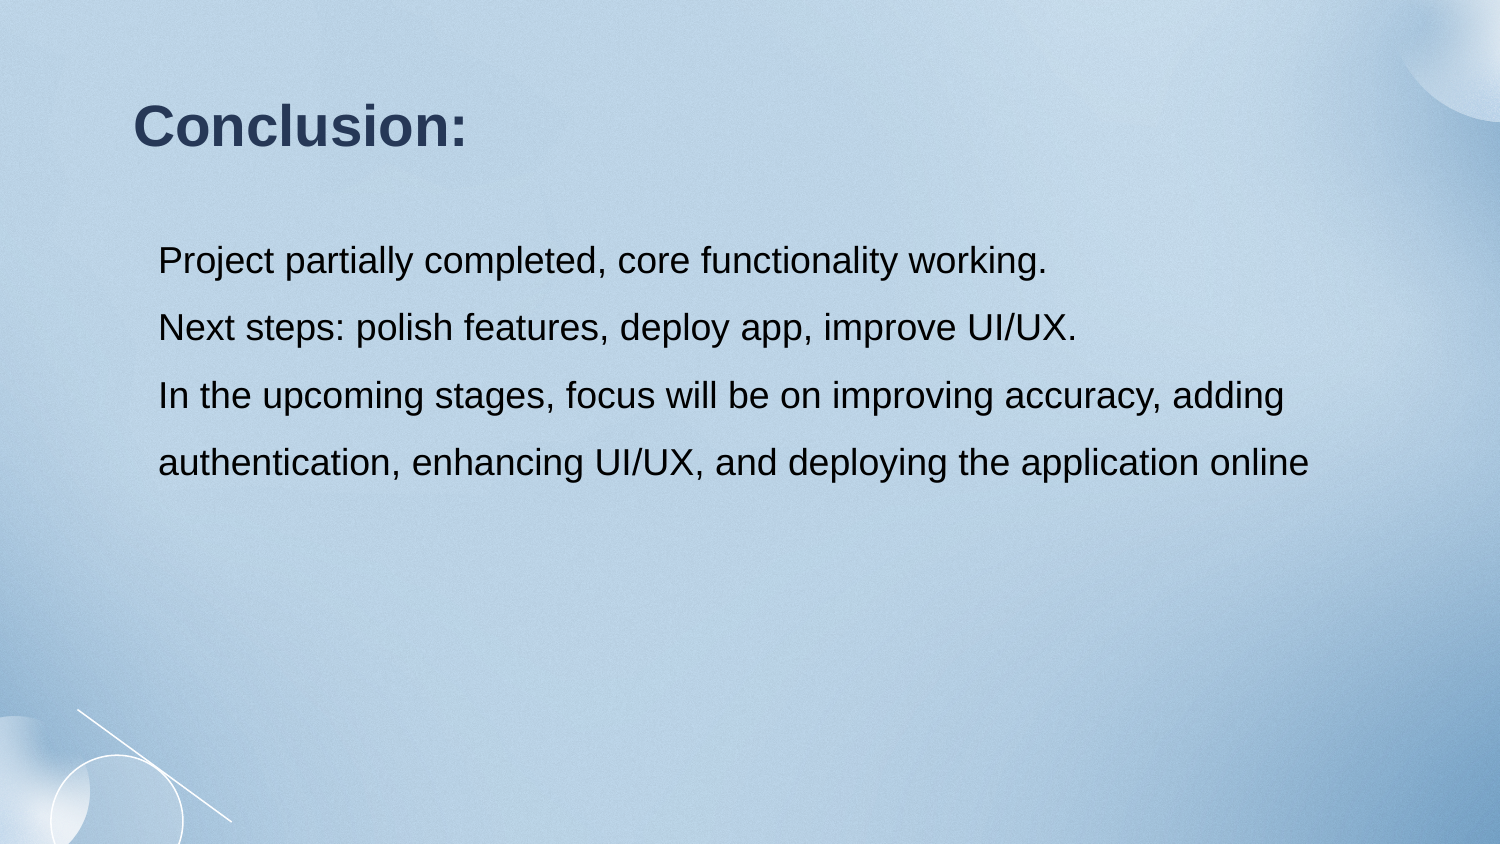

# Conclusion:
Project partially completed, core functionality working.
Next steps: polish features, deploy app, improve UI/UX.
In the upcoming stages, focus will be on improving accuracy, adding authentication, enhancing UI/UX, and deploying the application online